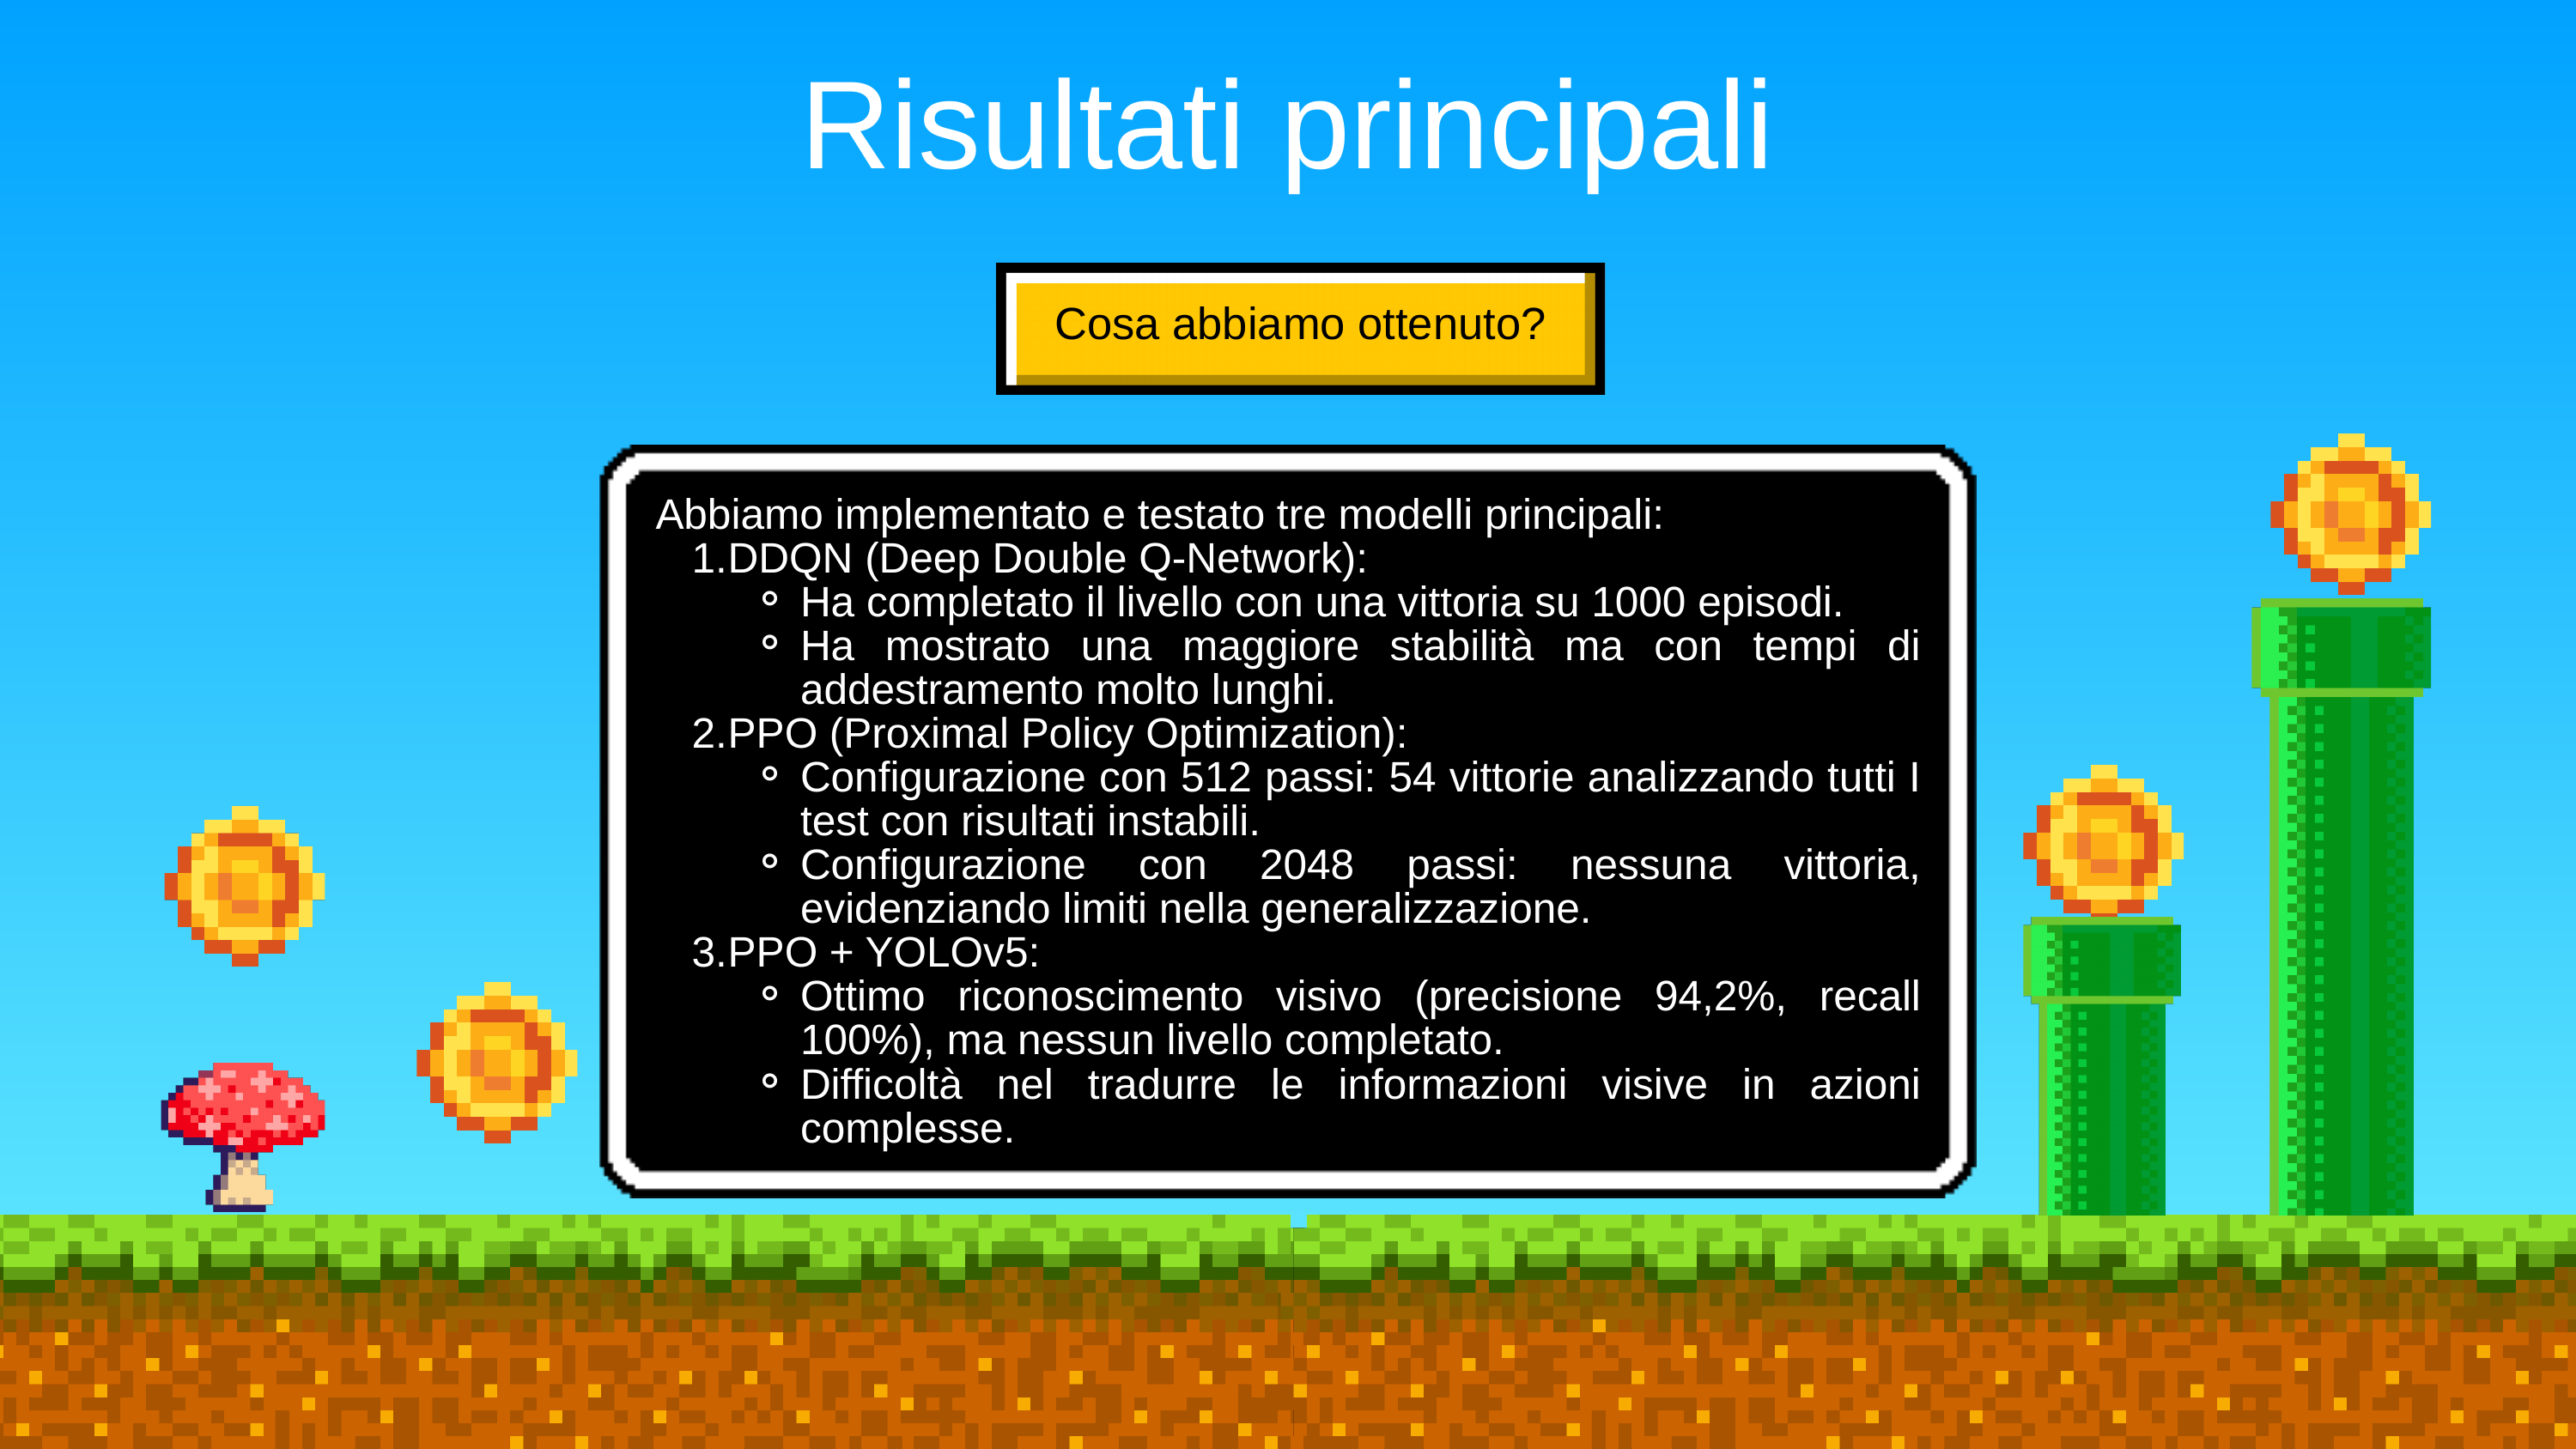

Risultati principali

Cosa abbiamo ottenuto?

Abbiamo implementato e testato tre modelli principali:
DDQN (Deep Double Q-Network):
Ha completato il livello con una vittoria su 1000 episodi.
Ha mostrato una maggiore stabilità ma con tempi di addestramento molto lunghi.
PPO (Proximal Policy Optimization):
Configurazione con 512 passi: 54 vittorie analizzando tutti I test con risultati instabili.
Configurazione con 2048 passi: nessuna vittoria, evidenziando limiti nella generalizzazione.
PPO + YOLOv5:
Ottimo riconoscimento visivo (precisione 94,2%, recall 100%), ma nessun livello completato.
Difficoltà nel tradurre le informazioni visive in azioni complesse.